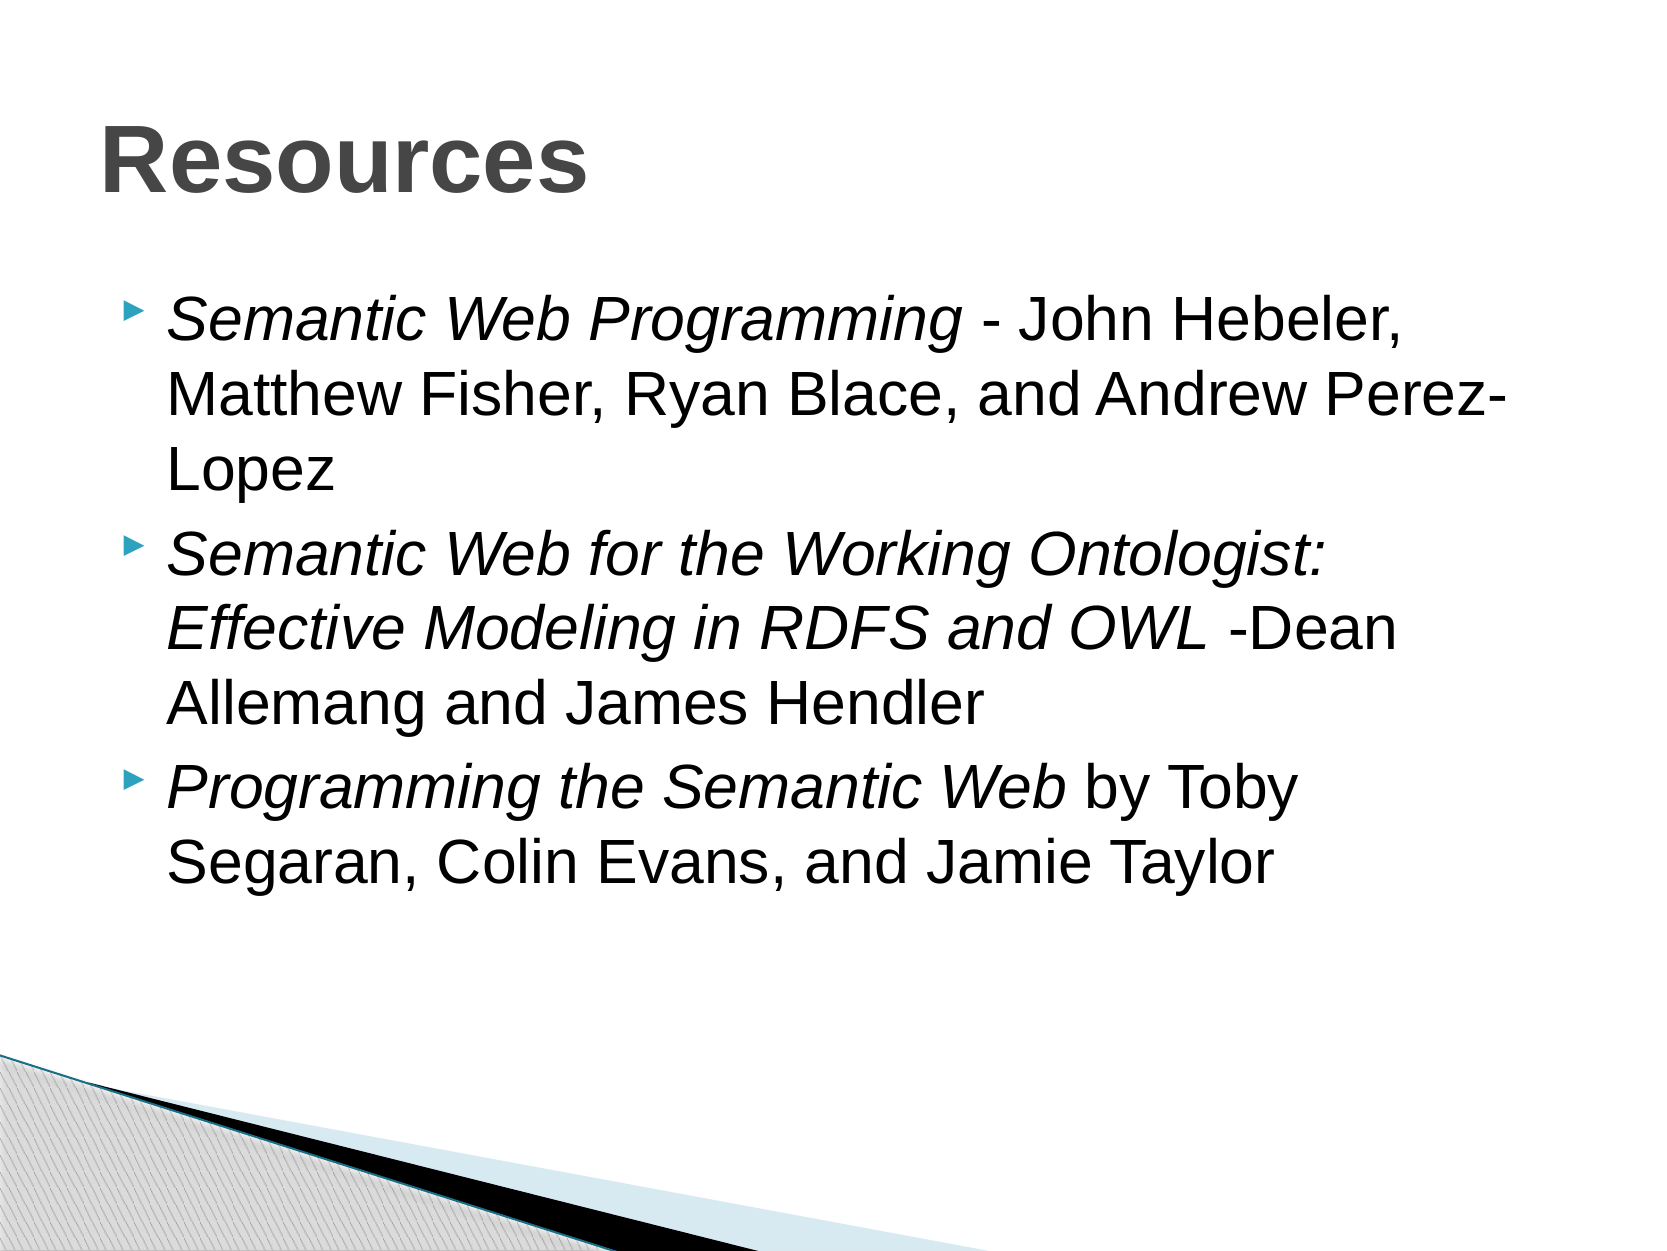

# Resources
Semantic Web Programming - John Hebeler, Matthew Fisher, Ryan Blace, and Andrew Perez-Lopez
Semantic Web for the Working Ontologist: Effective Modeling in RDFS and OWL -Dean Allemang and James Hendler
Programming the Semantic Web by Toby Segaran, Colin Evans, and Jamie Taylor